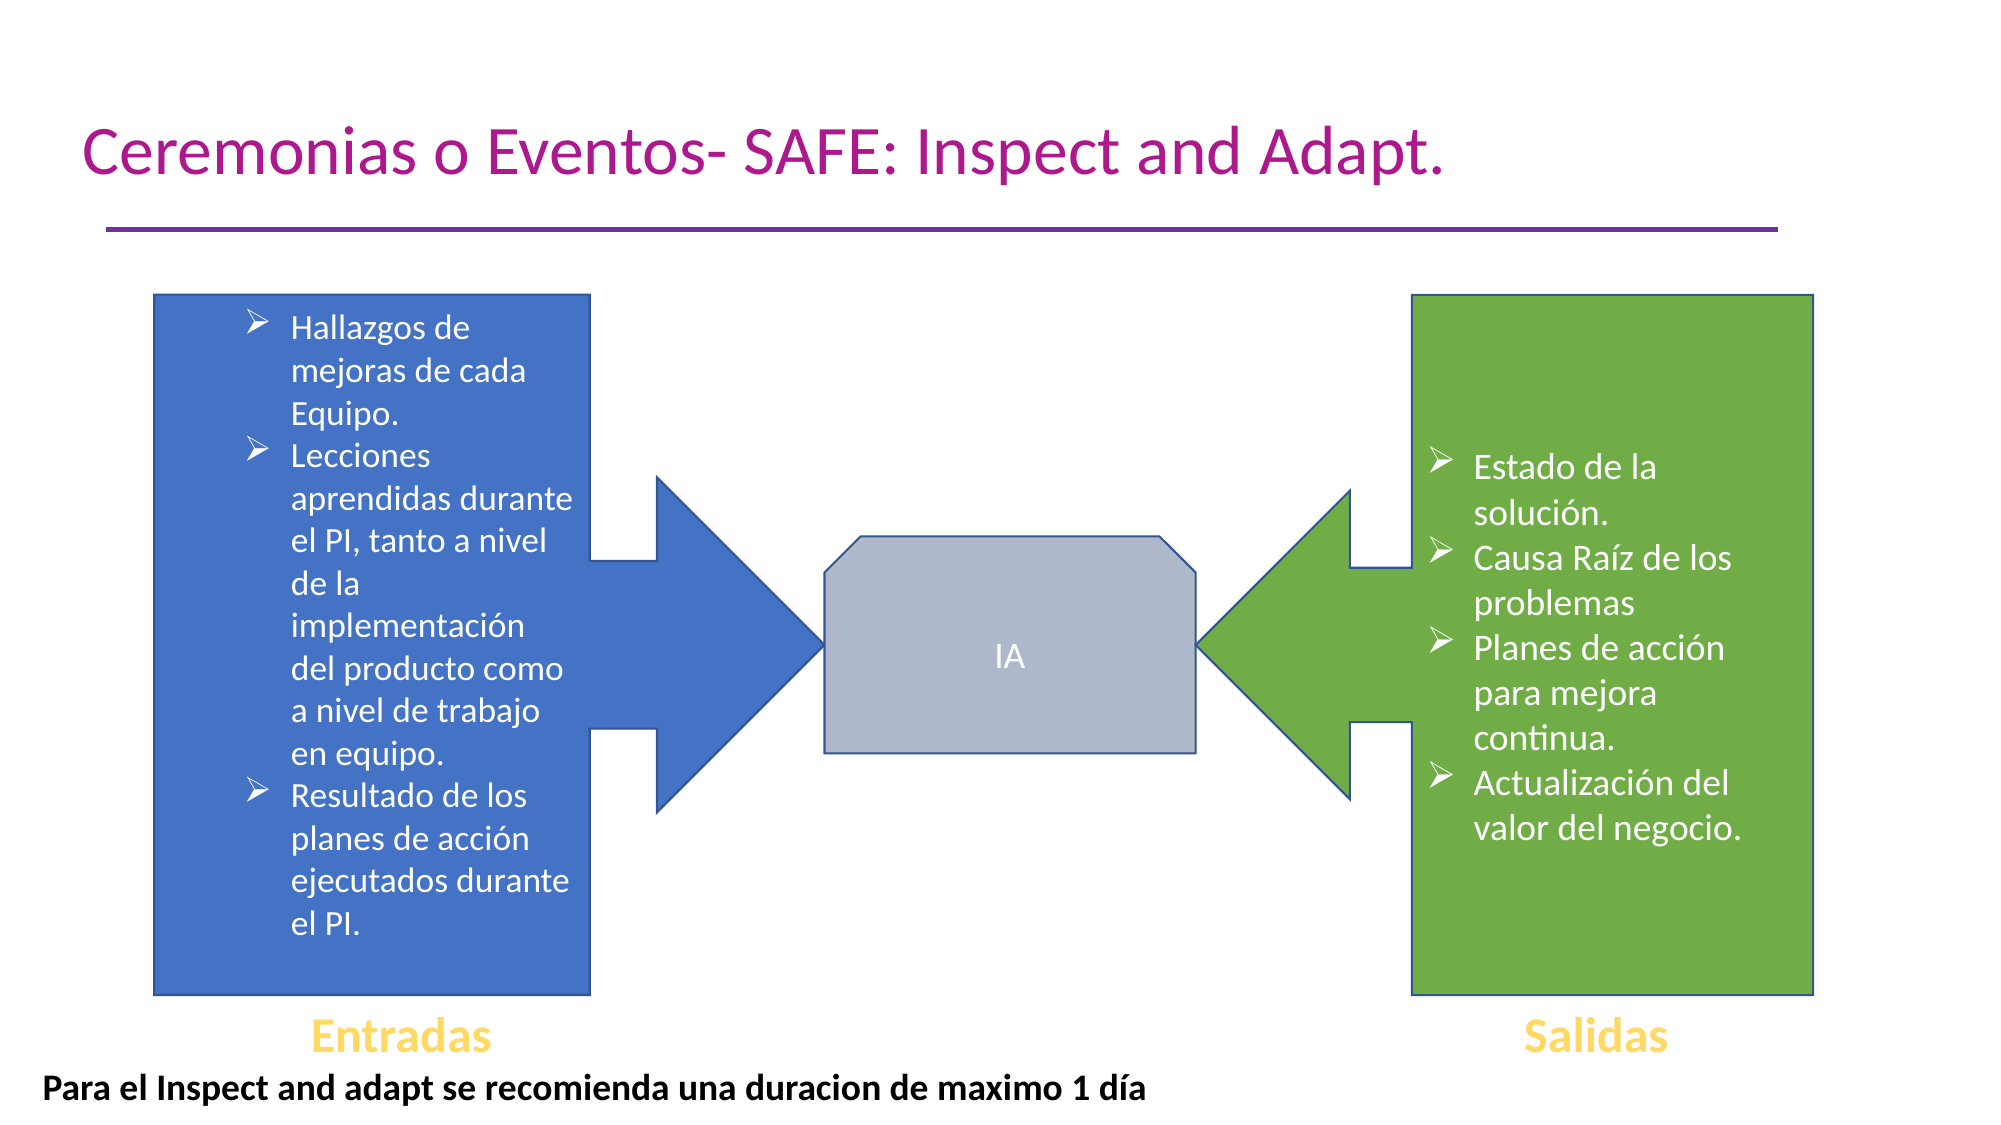

#
Ceremonias o Eventos- SAFE: Inspect and Adapt.
Hallazgos de mejoras de cada Equipo.
Lecciones aprendidas durante el PI, tanto a nivel de la implementación del producto como a nivel de trabajo en equipo.
Resultado de los planes de acción ejecutados durante el PI.

Estado de la solución.
Causa Raíz de los problemas
Planes de acción para mejora continua.
Actualización del valor del negocio.
Objetivos
Entregar Valor al negocio.
Obtener Retro alimentación rápida.
Mejorar continuamente.

IA
Entradas
Salidas
Para el Inspect and adapt se recomienda una duracion de maximo 1 día